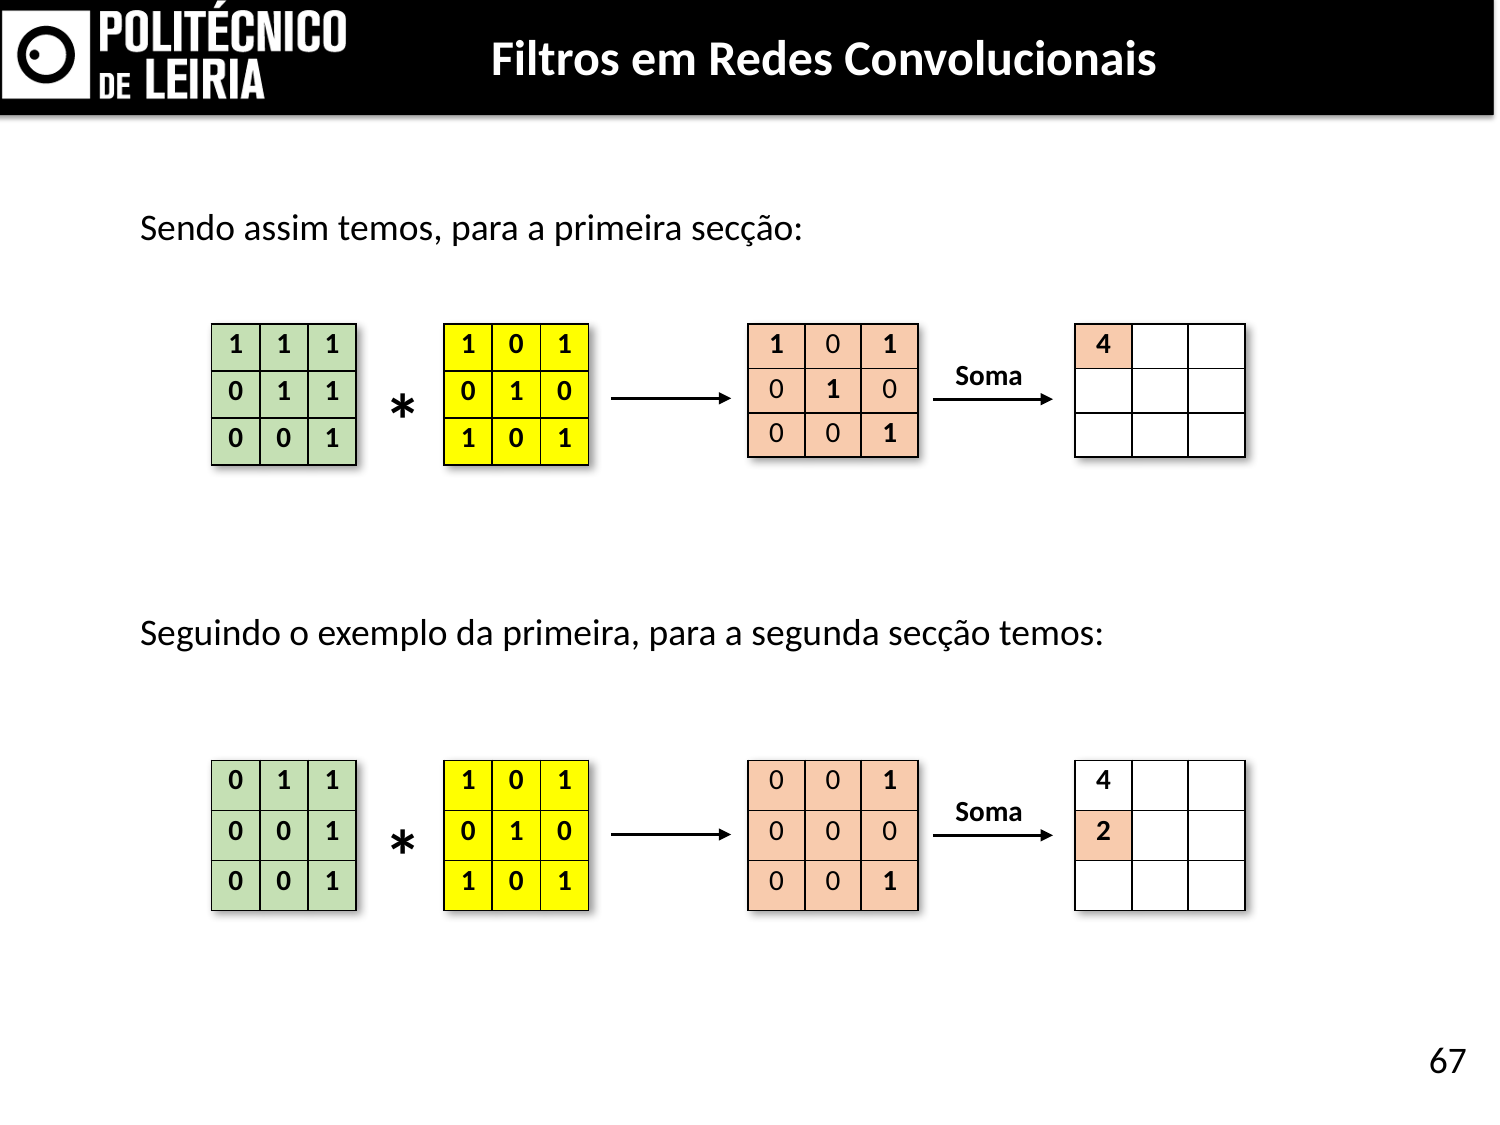

Filtros em Redes Convolucionais

Sendo assim temos, para a primeira secção:
| 1 | 1 | 1 |
| --- | --- | --- |
| 0 | 1 | 1 |
| 0 | 0 | 1 |
| 1 | 0 | 1 |
| --- | --- | --- |
| 0 | 1 | 0 |
| 1 | 0 | 1 |
| 1 | 0 | 1 |
| --- | --- | --- |
| 0 | 1 | 0 |
| 0 | 0 | 1 |
| 4 |  |  |
| --- | --- | --- |
|  |  |  |
|  |  |  |
Soma
*
Seguindo o exemplo da primeira, para a segunda secção temos:
| 0 | 1 | 1 |
| --- | --- | --- |
| 0 | 0 | 1 |
| 0 | 0 | 1 |
| 1 | 0 | 1 |
| --- | --- | --- |
| 0 | 1 | 0 |
| 1 | 0 | 1 |
| 0 | 0 | 1 |
| --- | --- | --- |
| 0 | 0 | 0 |
| 0 | 0 | 1 |
| 4 |  |  |
| --- | --- | --- |
| 2 |  |  |
|  |  |  |
Soma
*
67